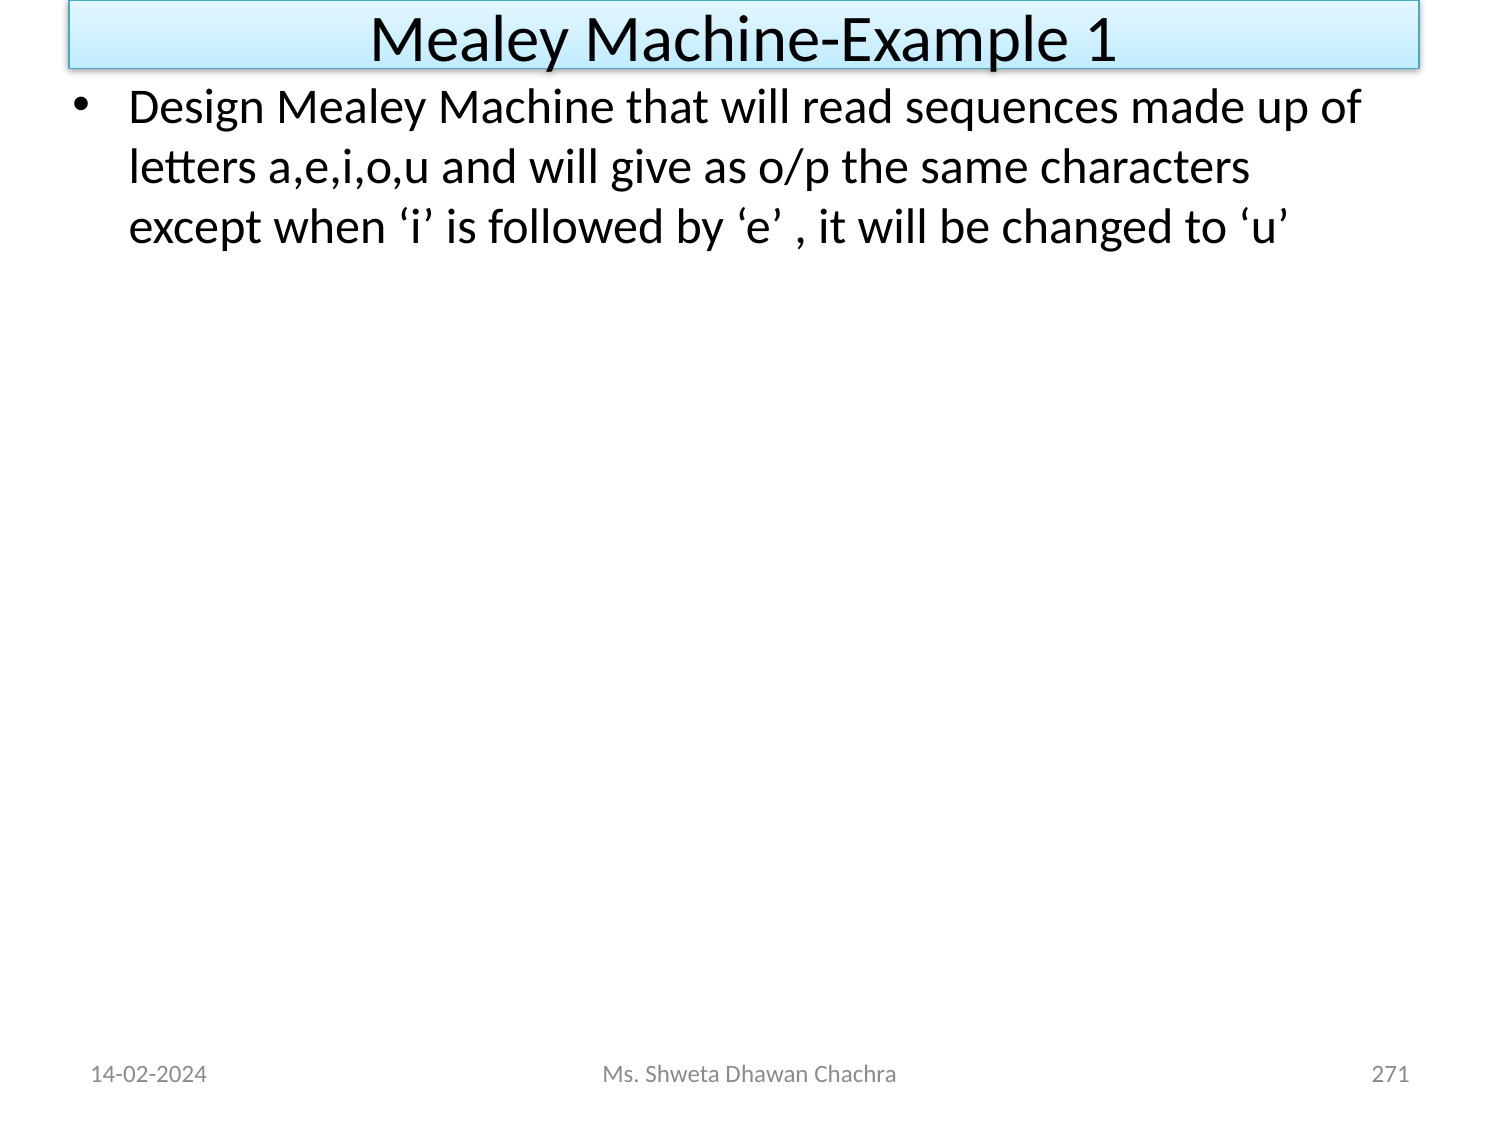

# Mealey Machine-Example 1
Design Mealey Machine that will read sequences made up of letters a,e,i,o,u and will give as o/p the same characters except when ‘i’ is followed by ‘e’ , it will be changed to ‘u’

14-02-2024
Ms. Shweta Dhawan Chachra
271